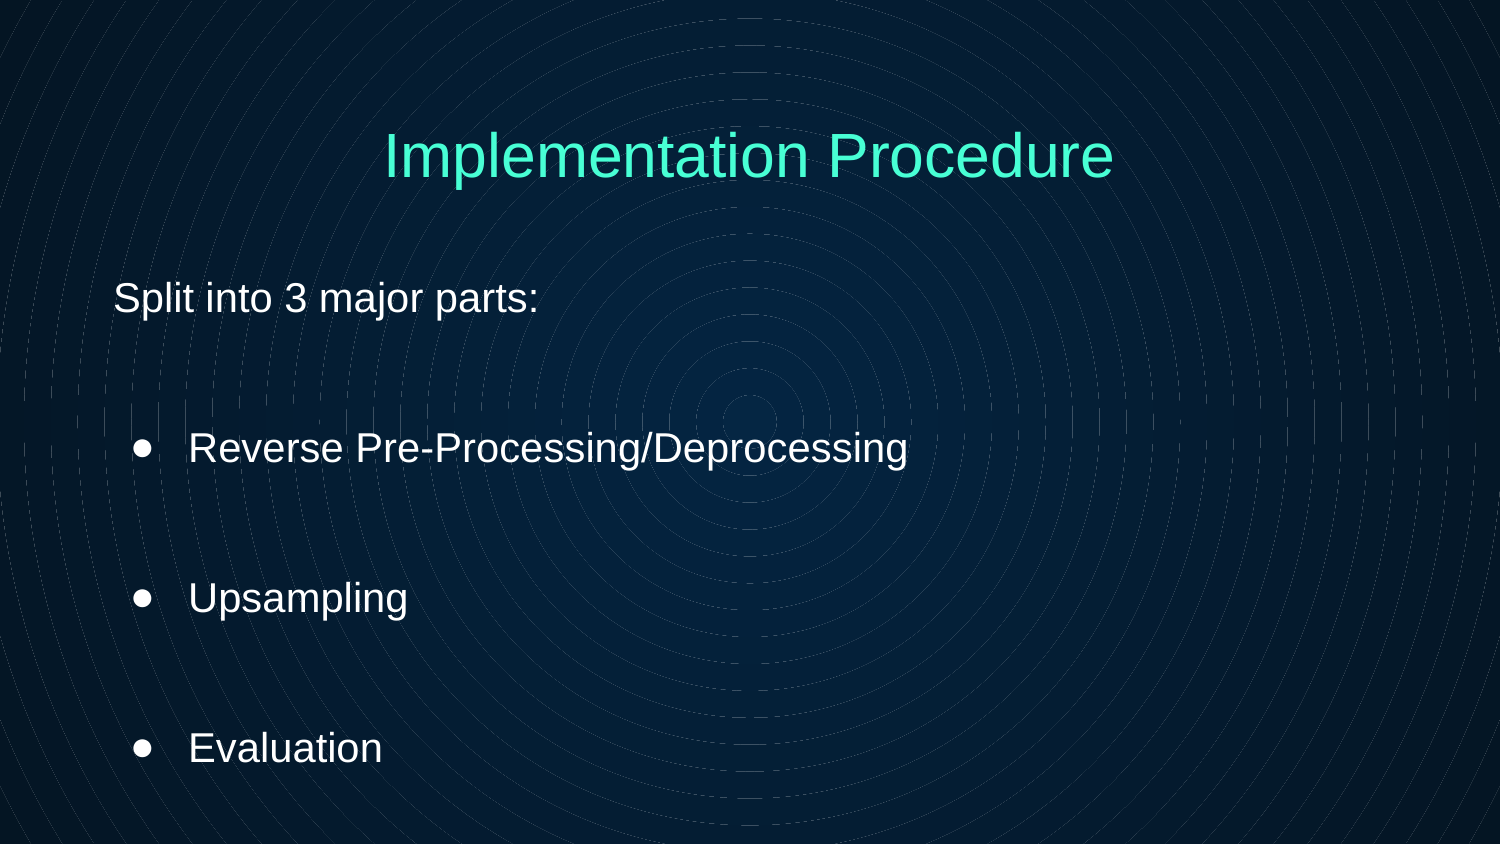

# Implementation Procedure
Split into 3 major parts:

Reverse Pre-Processing/Deprocessing

Upsampling

Evaluation